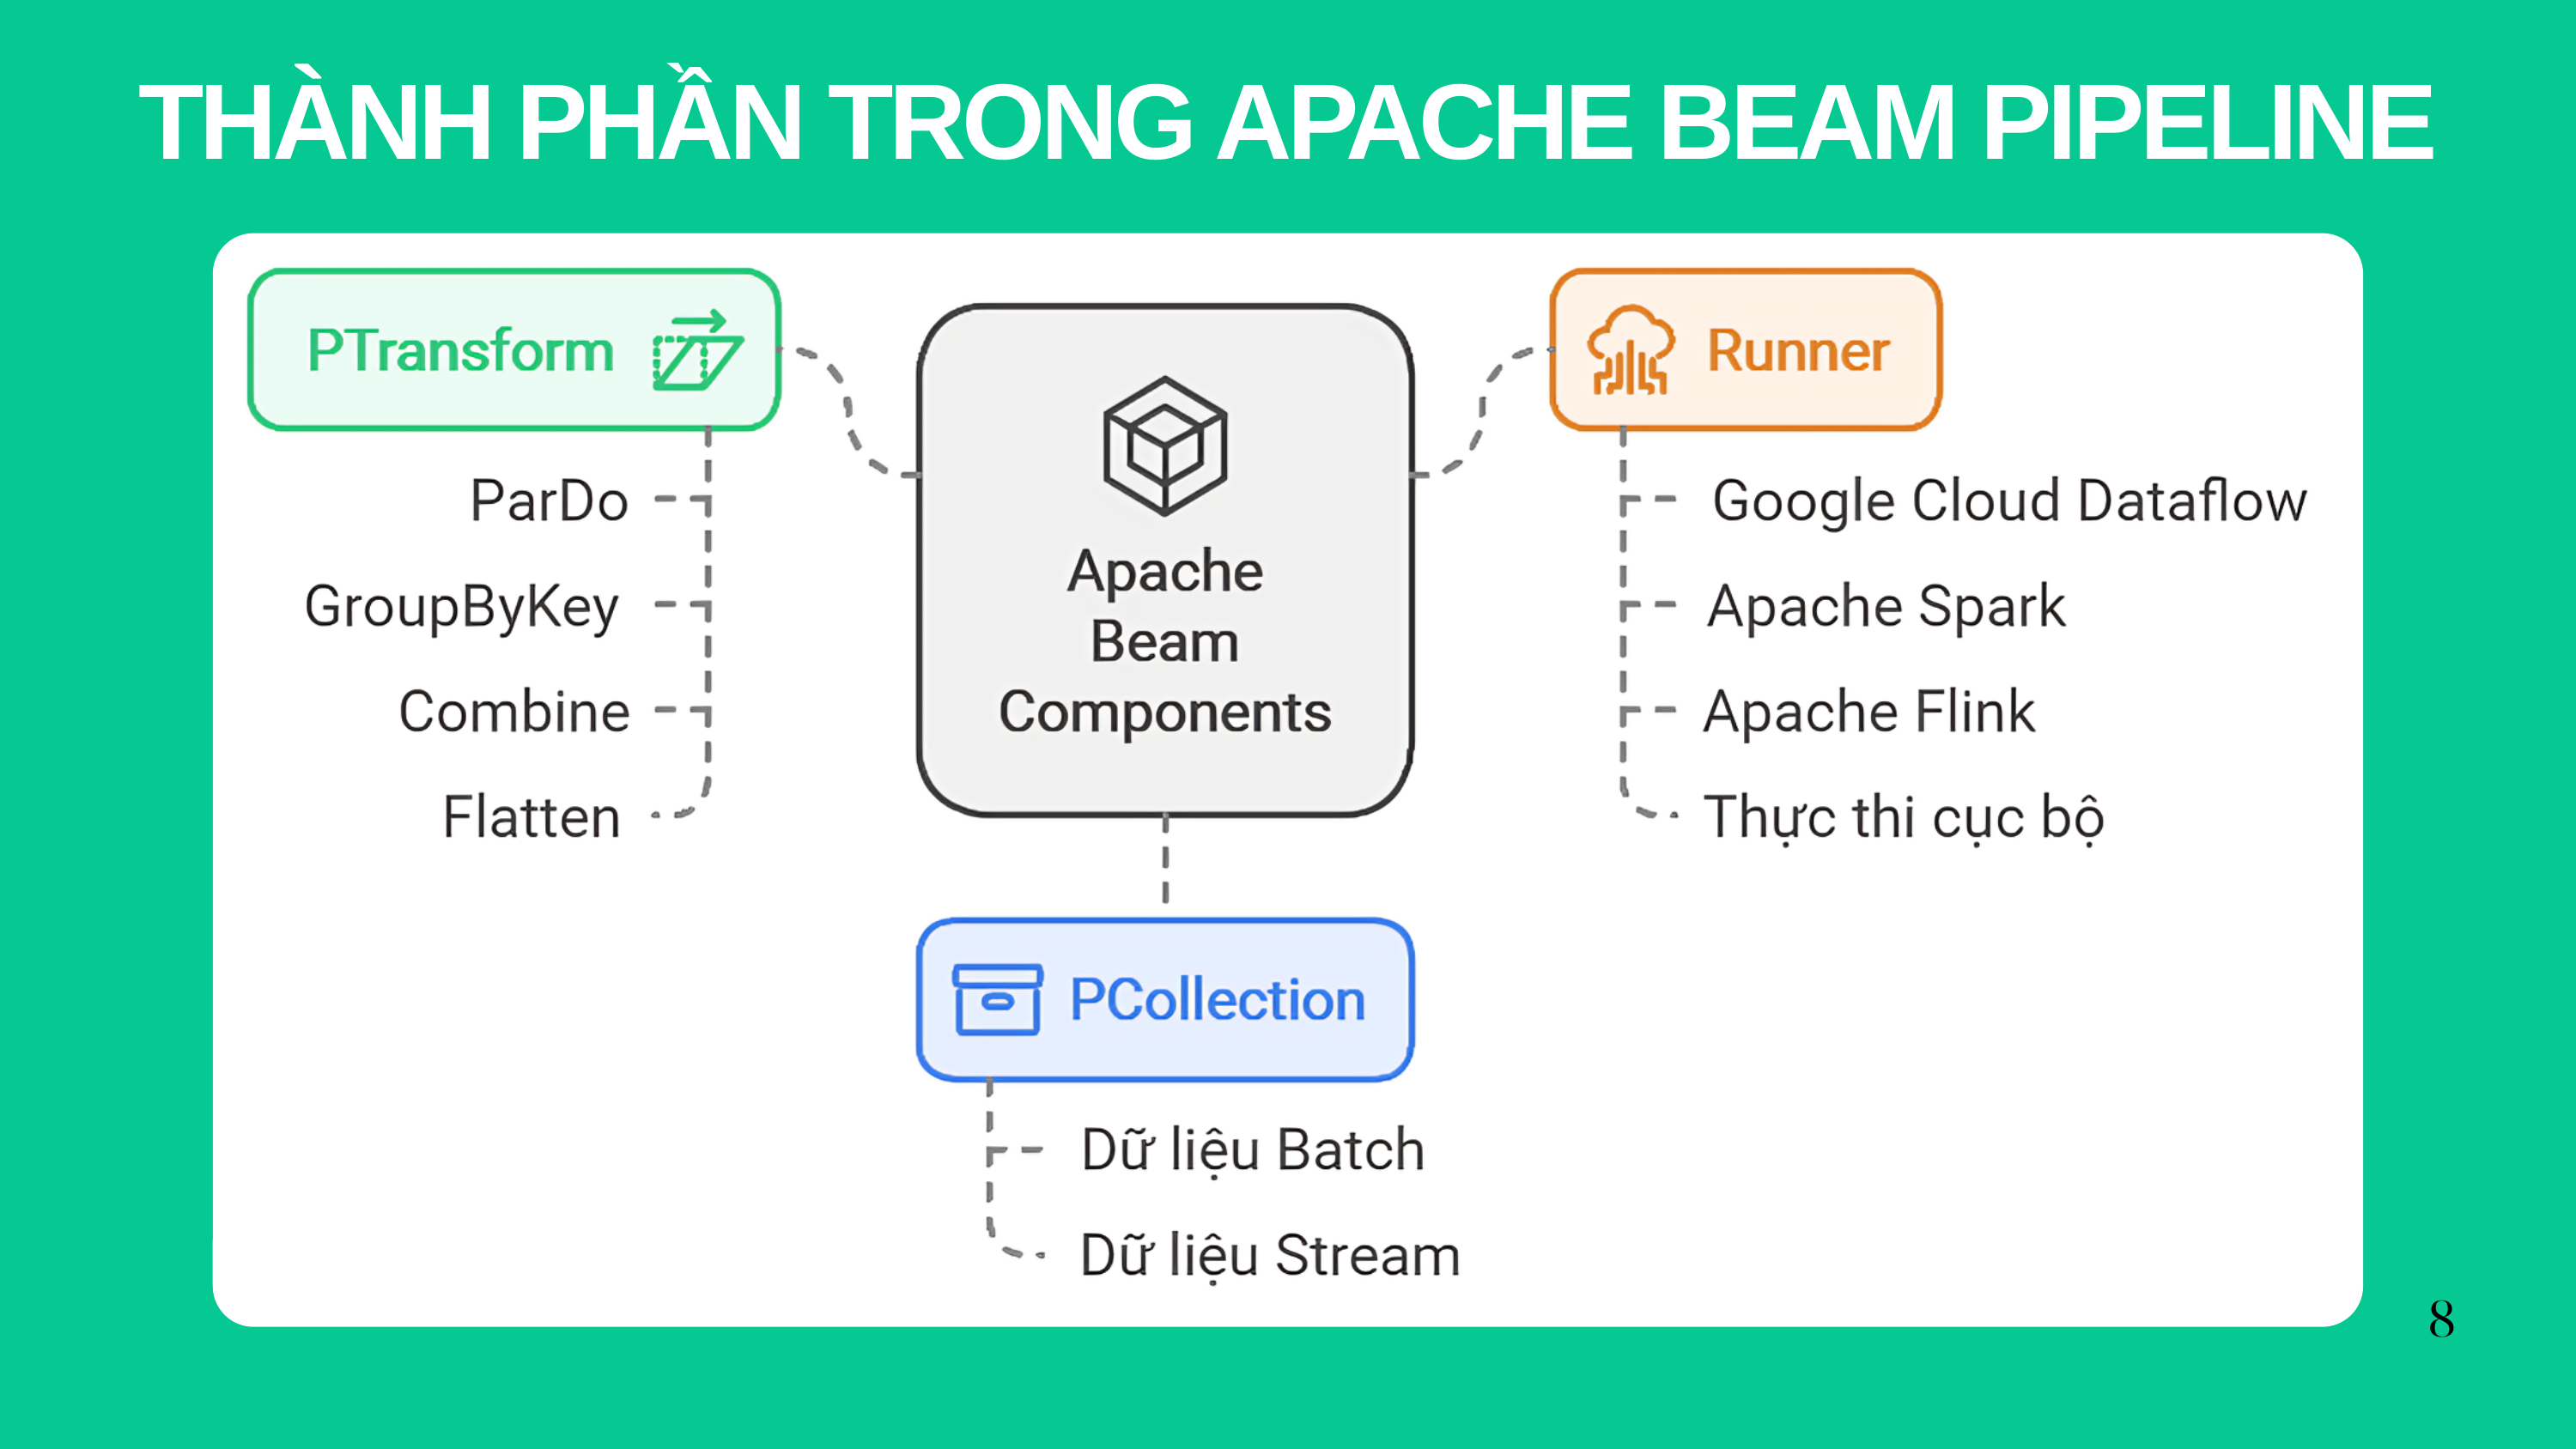

THÀNH PHẦN TRONG APACHE BEAM PIPELINE

8